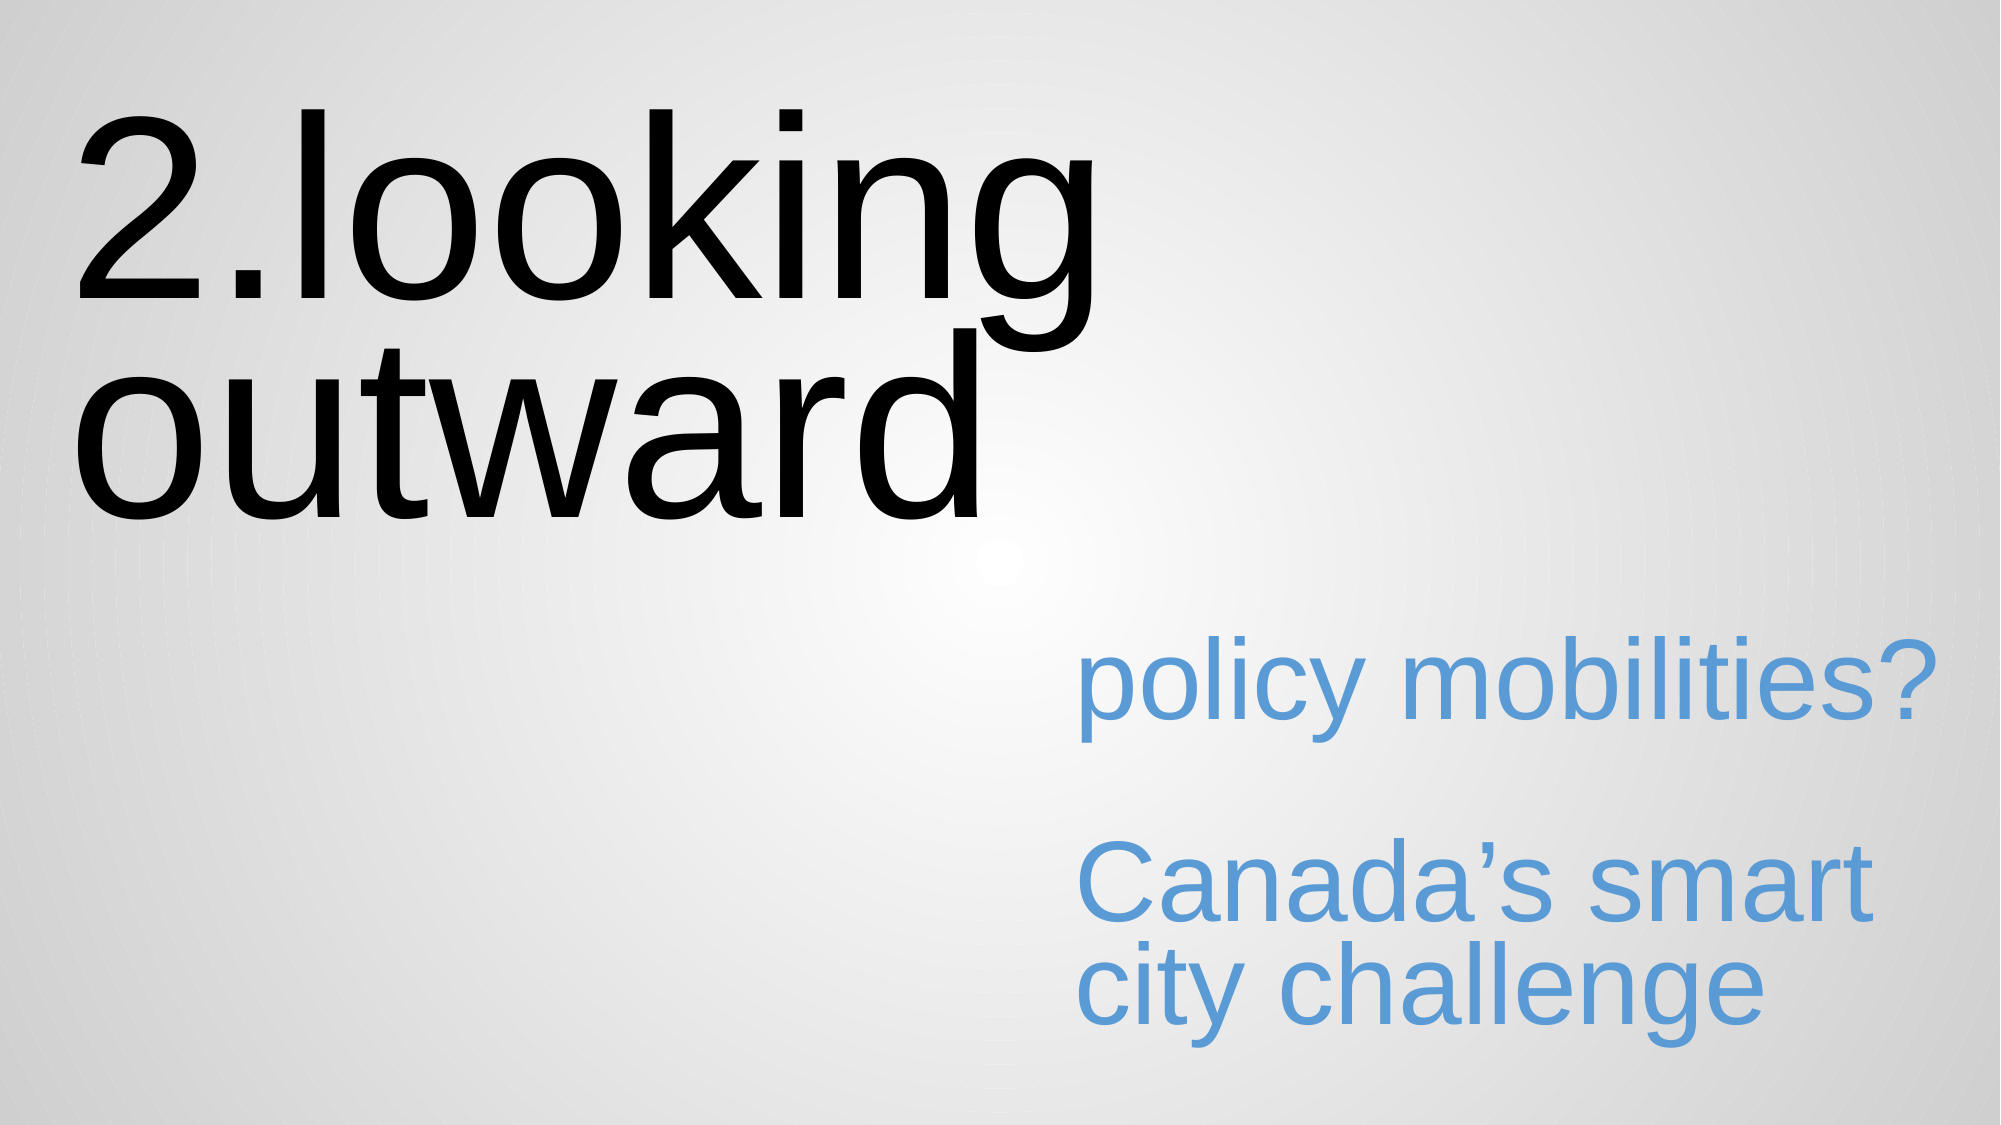

2.looking outward
policy mobilities?
Canada’s smart city challenge